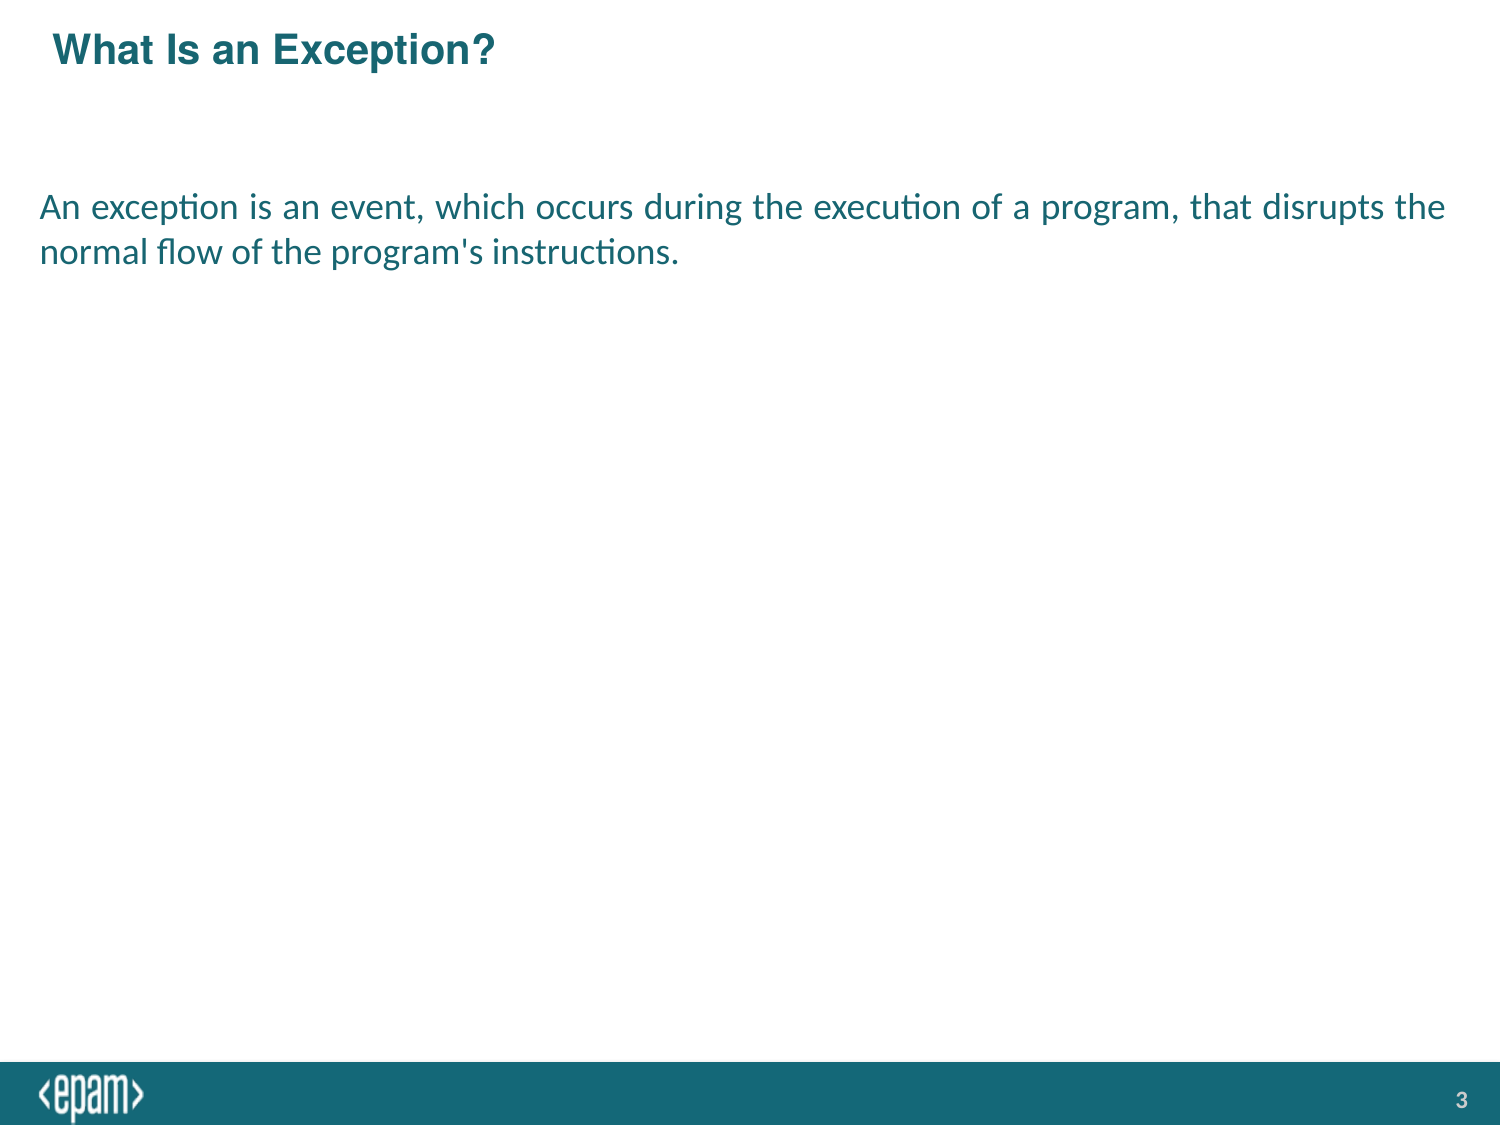

# What Is an Exception?
An exception is an event, which occurs during the execution of a program, that disrupts the normal flow of the program's instructions.